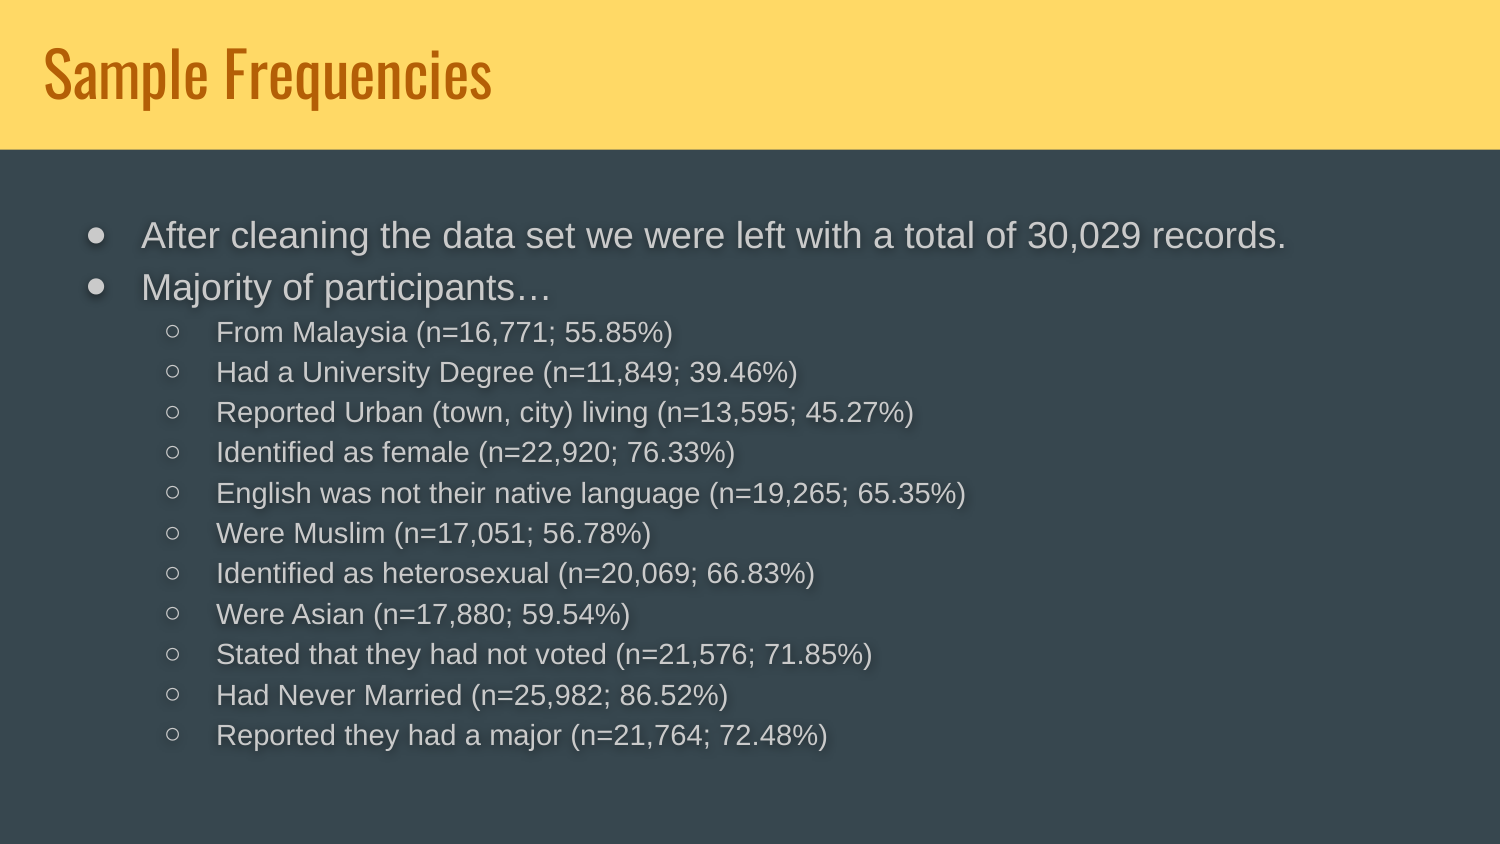

Sample Frequencies
After cleaning the data set we were left with a total of 30,029 records.
Majority of participants…
From Malaysia (n=16,771; 55.85%)
Had a University Degree (n=11,849; 39.46%)
Reported Urban (town, city) living (n=13,595; 45.27%)
Identified as female (n=22,920; 76.33%)
English was not their native language (n=19,265; 65.35%)
Were Muslim (n=17,051; 56.78%)
Identified as heterosexual (n=20,069; 66.83%)
Were Asian (n=17,880; 59.54%)
Stated that they had not voted (n=21,576; 71.85%)
Had Never Married (n=25,982; 86.52%)
Reported they had a major (n=21,764; 72.48%)